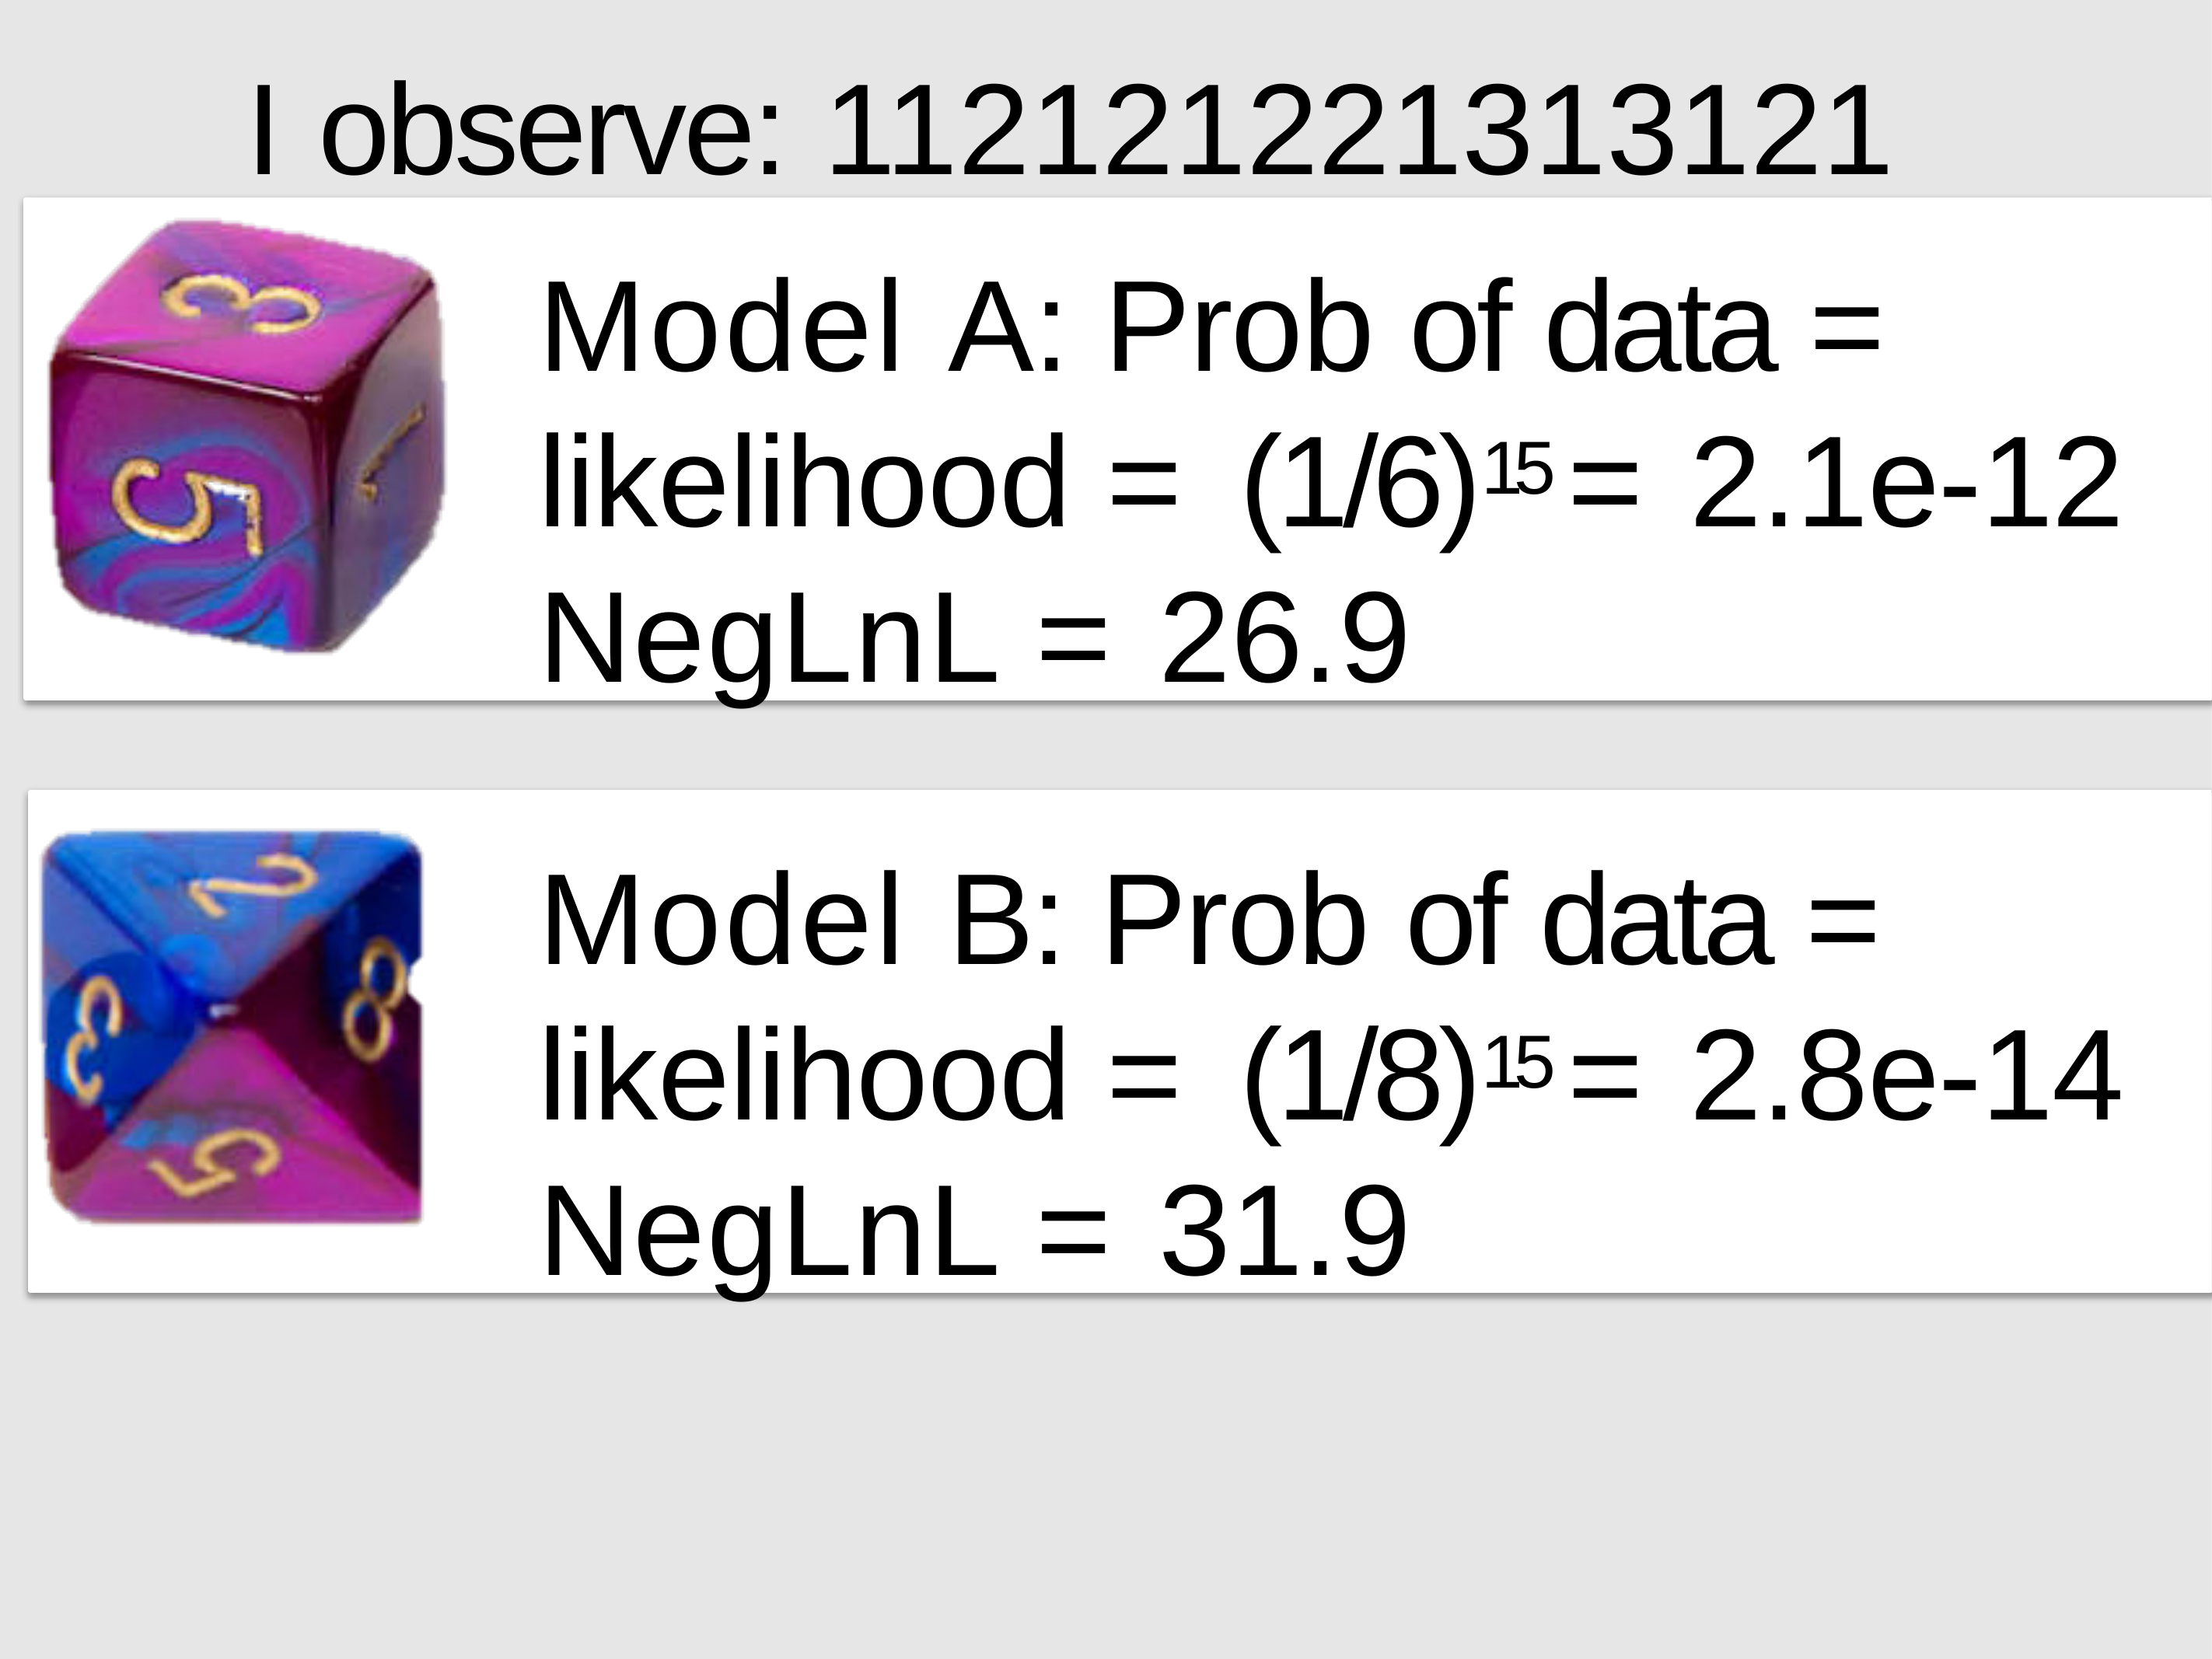

I observe: 112121221313121
Model A: Prob of data =  likelihood = (1/6)15 = 2.1e-12  NegLnL = 26.9
Model B: Prob of data =  likelihood = (1/8)15 = 2.8e-14  NegLnL = 31.9